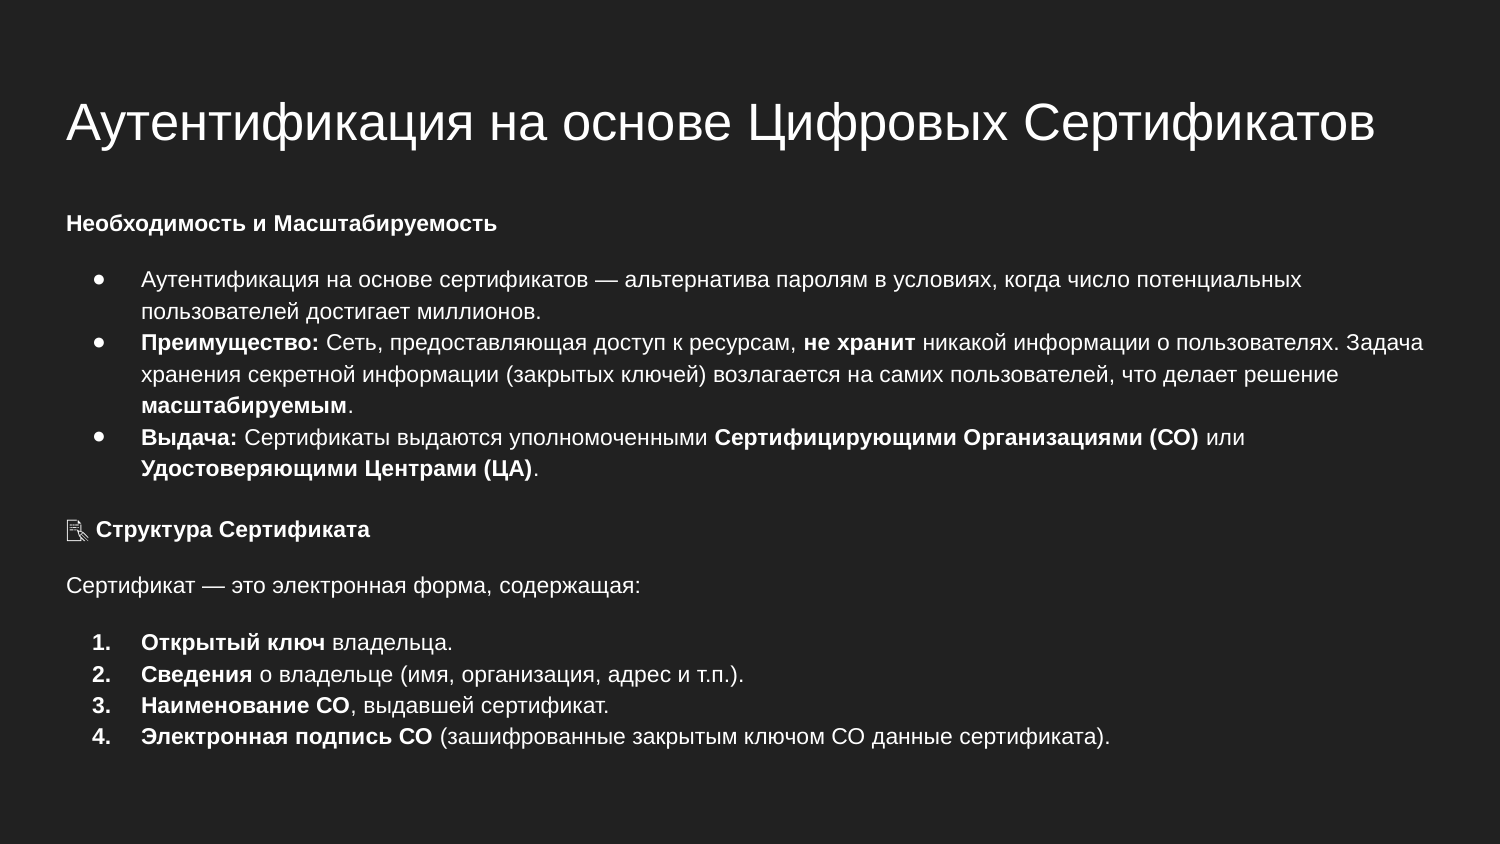

# Аутентификация на основе Цифровых Сертификатов
Необходимость и Масштабируемость
Аутентификация на основе сертификатов — альтернатива паролям в условиях, когда число потенциальных пользователей достигает миллионов.
Преимущество: Сеть, предоставляющая доступ к ресурсам, не хранит никакой информации о пользователях. Задача хранения секретной информации (закрытых ключей) возлагается на самих пользователей, что делает решение масштабируемым.
Выдача: Сертификаты выдаются уполномоченными Сертифицирующими Организациями (СО) или Удостоверяющими Центрами (ЦА).
📝 Структура Сертификата
Сертификат — это электронная форма, содержащая:
Открытый ключ владельца.
Сведения о владельце (имя, организация, адрес и т.п.).
Наименование СО, выдавшей сертификат.
Электронная подпись СО (зашифрованные закрытым ключом СО данные сертификата).